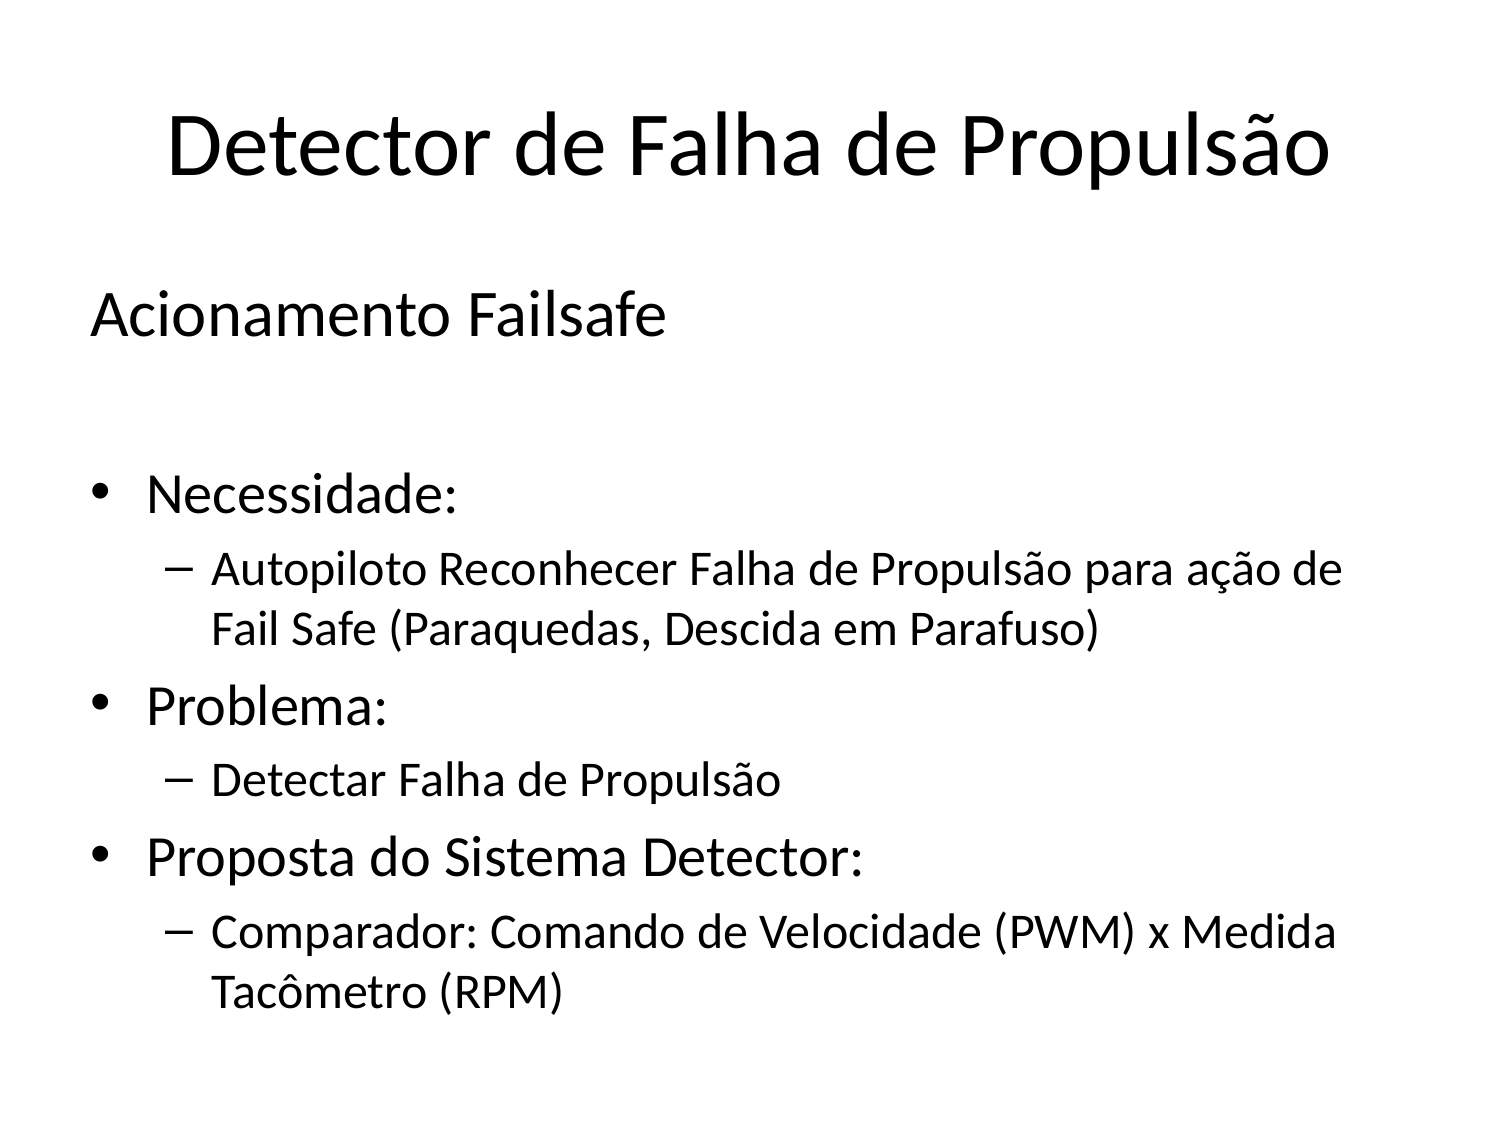

# Detector de Falha de Propulsão
Acionamento Failsafe

Necessidade:
Autopiloto Reconhecer Falha de Propulsão para ação de Fail Safe (Paraquedas, Descida em Parafuso)
Problema:
Detectar Falha de Propulsão
Proposta do Sistema Detector:
Comparador: Comando de Velocidade (PWM) x Medida Tacômetro (RPM)